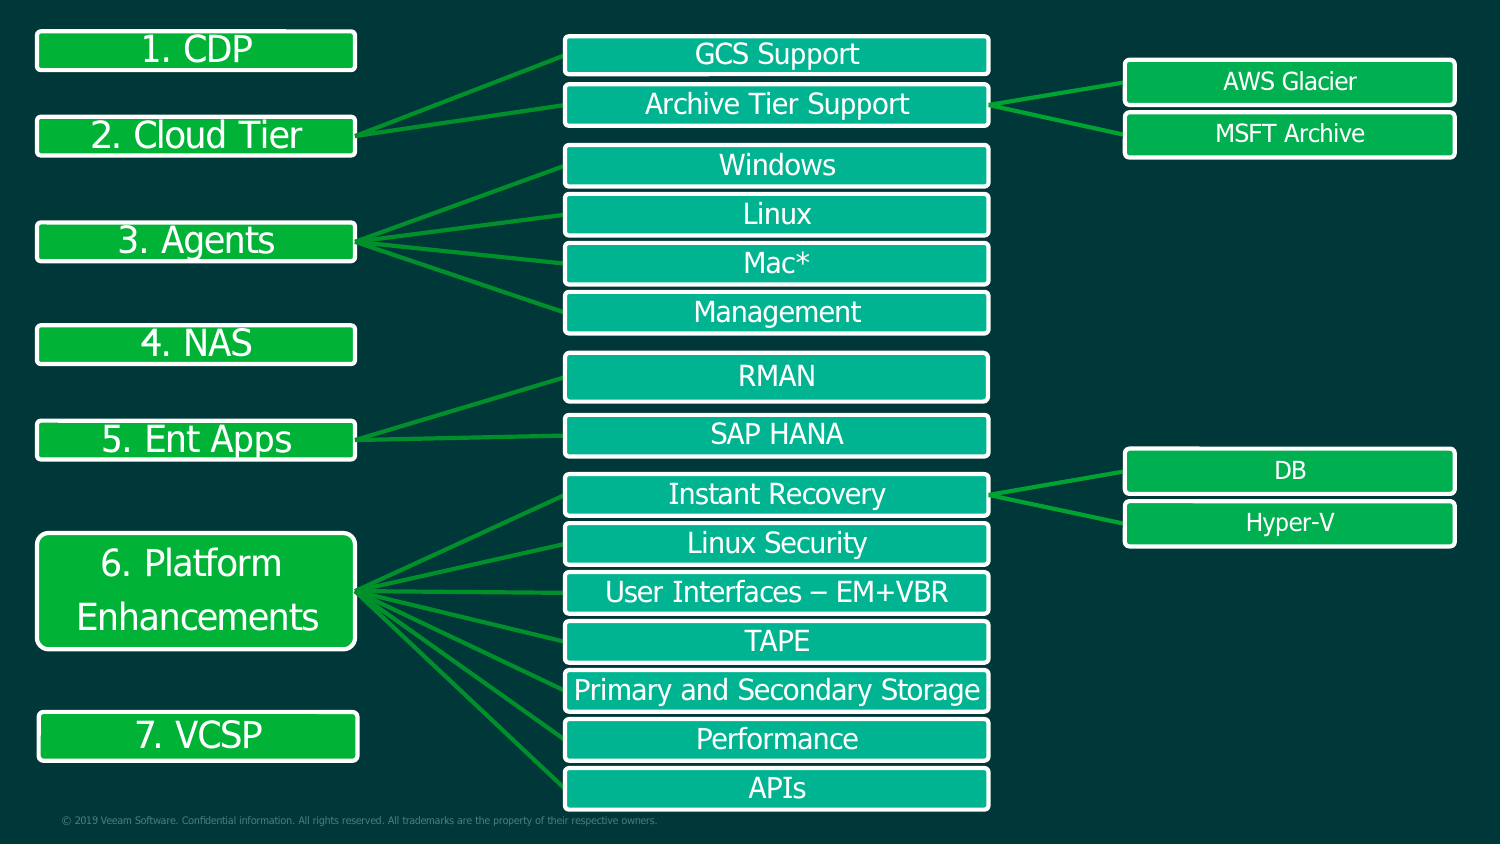

1. CDP
2. Cloud Tier

GCS Support

Archive Tier Support

AWS Glacier

MSFT Archive
3. Agents

Windows

Linux

Mac*

Management
4. NAS
5. Ent Apps

RMAN

SAP HANA
6. Platform
Enhancements

Instant Recovery

DB

Hyper-V

Linux Security

User Interfaces – EM+VBR

TAPE

Primary and Secondary Storage

Performance

APIs
7. VCSP